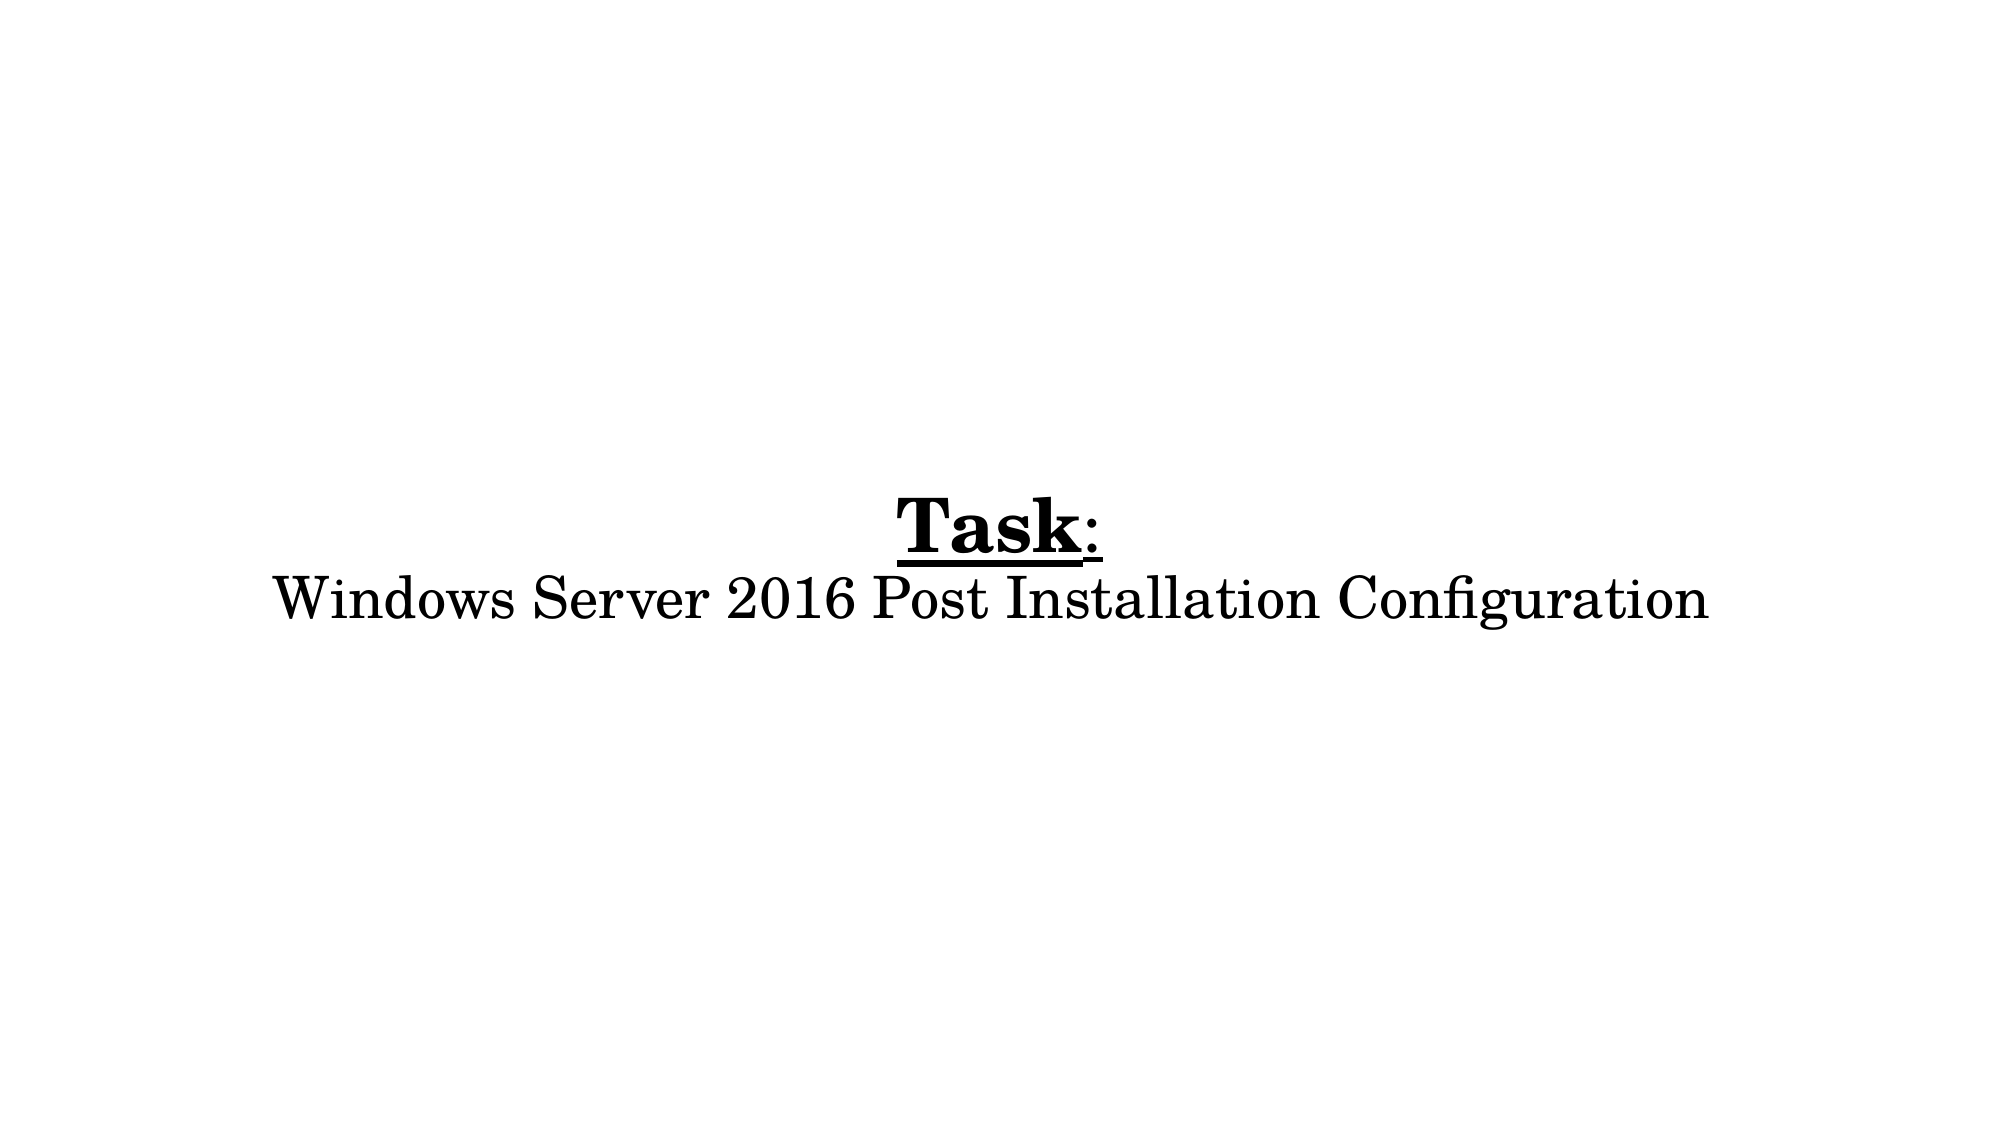

# Task: Windows Server 2016 Post Installation Configuration